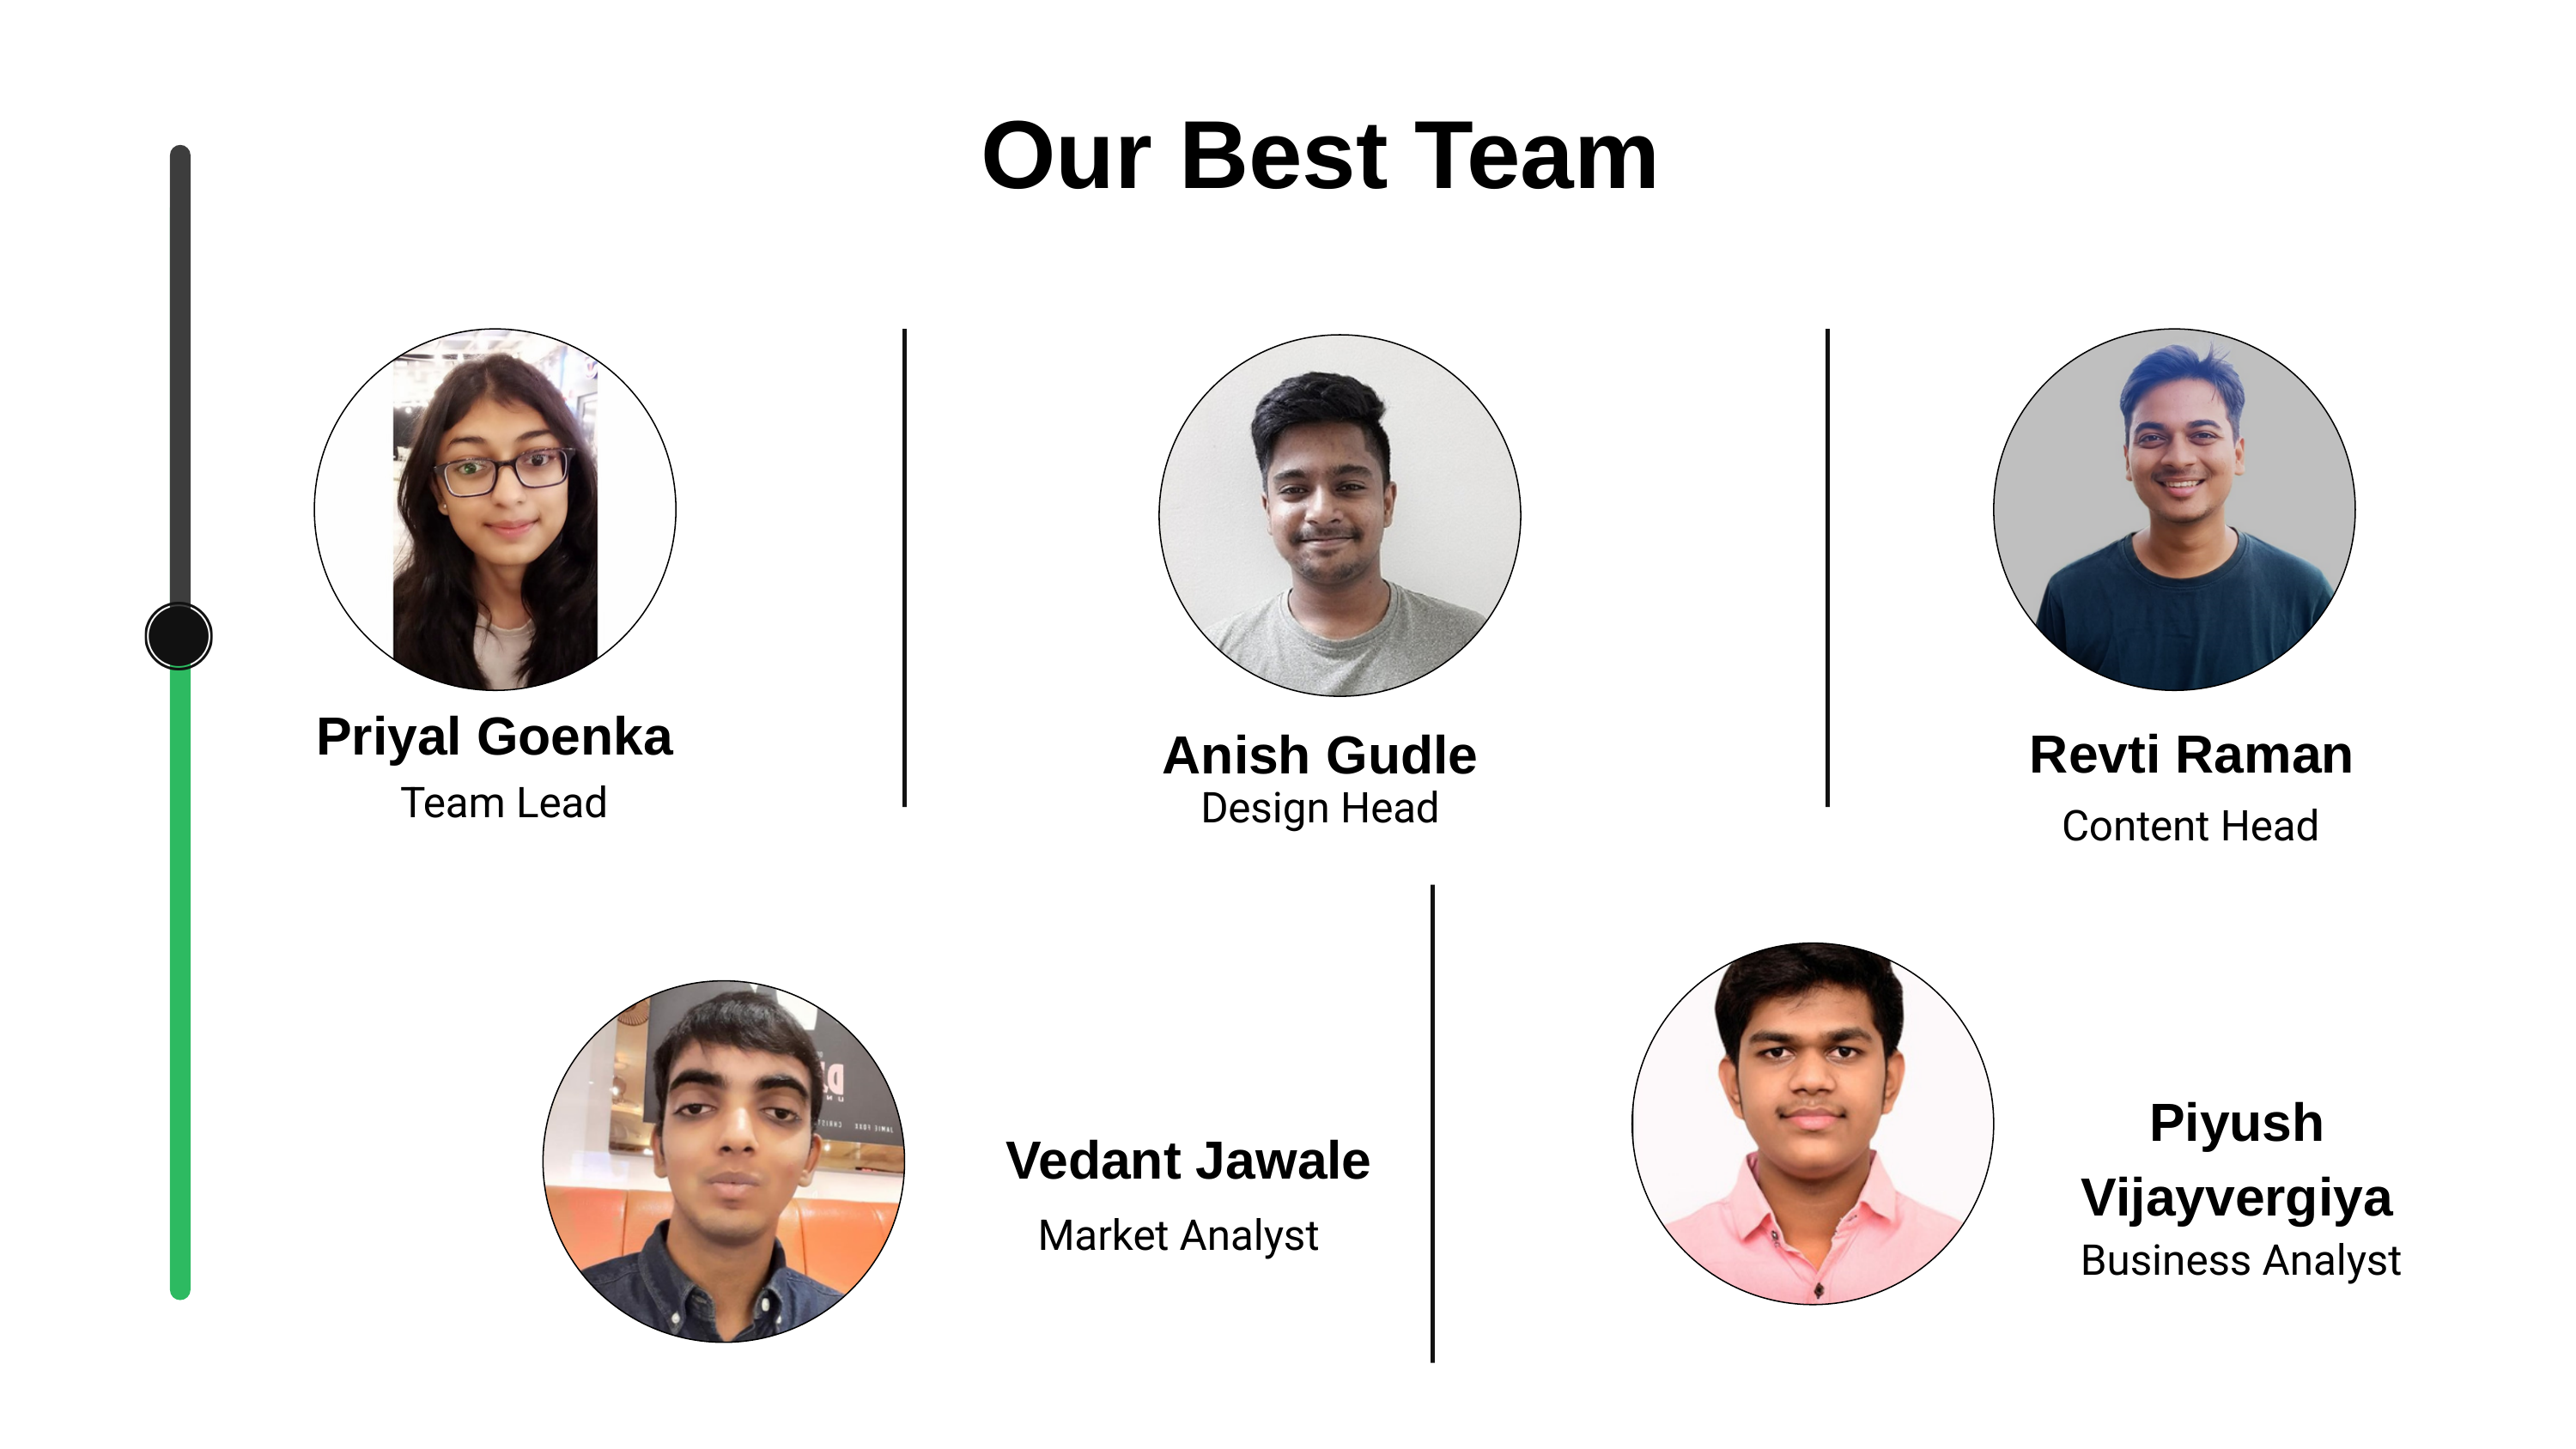

Our Best Team

Priyal Goenka
Team Lead
Revti Raman
Anish Gudle

Design Head
Content Head

Piyush Vijayvergiya
Vedant Jawale
Market Analyst
Business Analyst